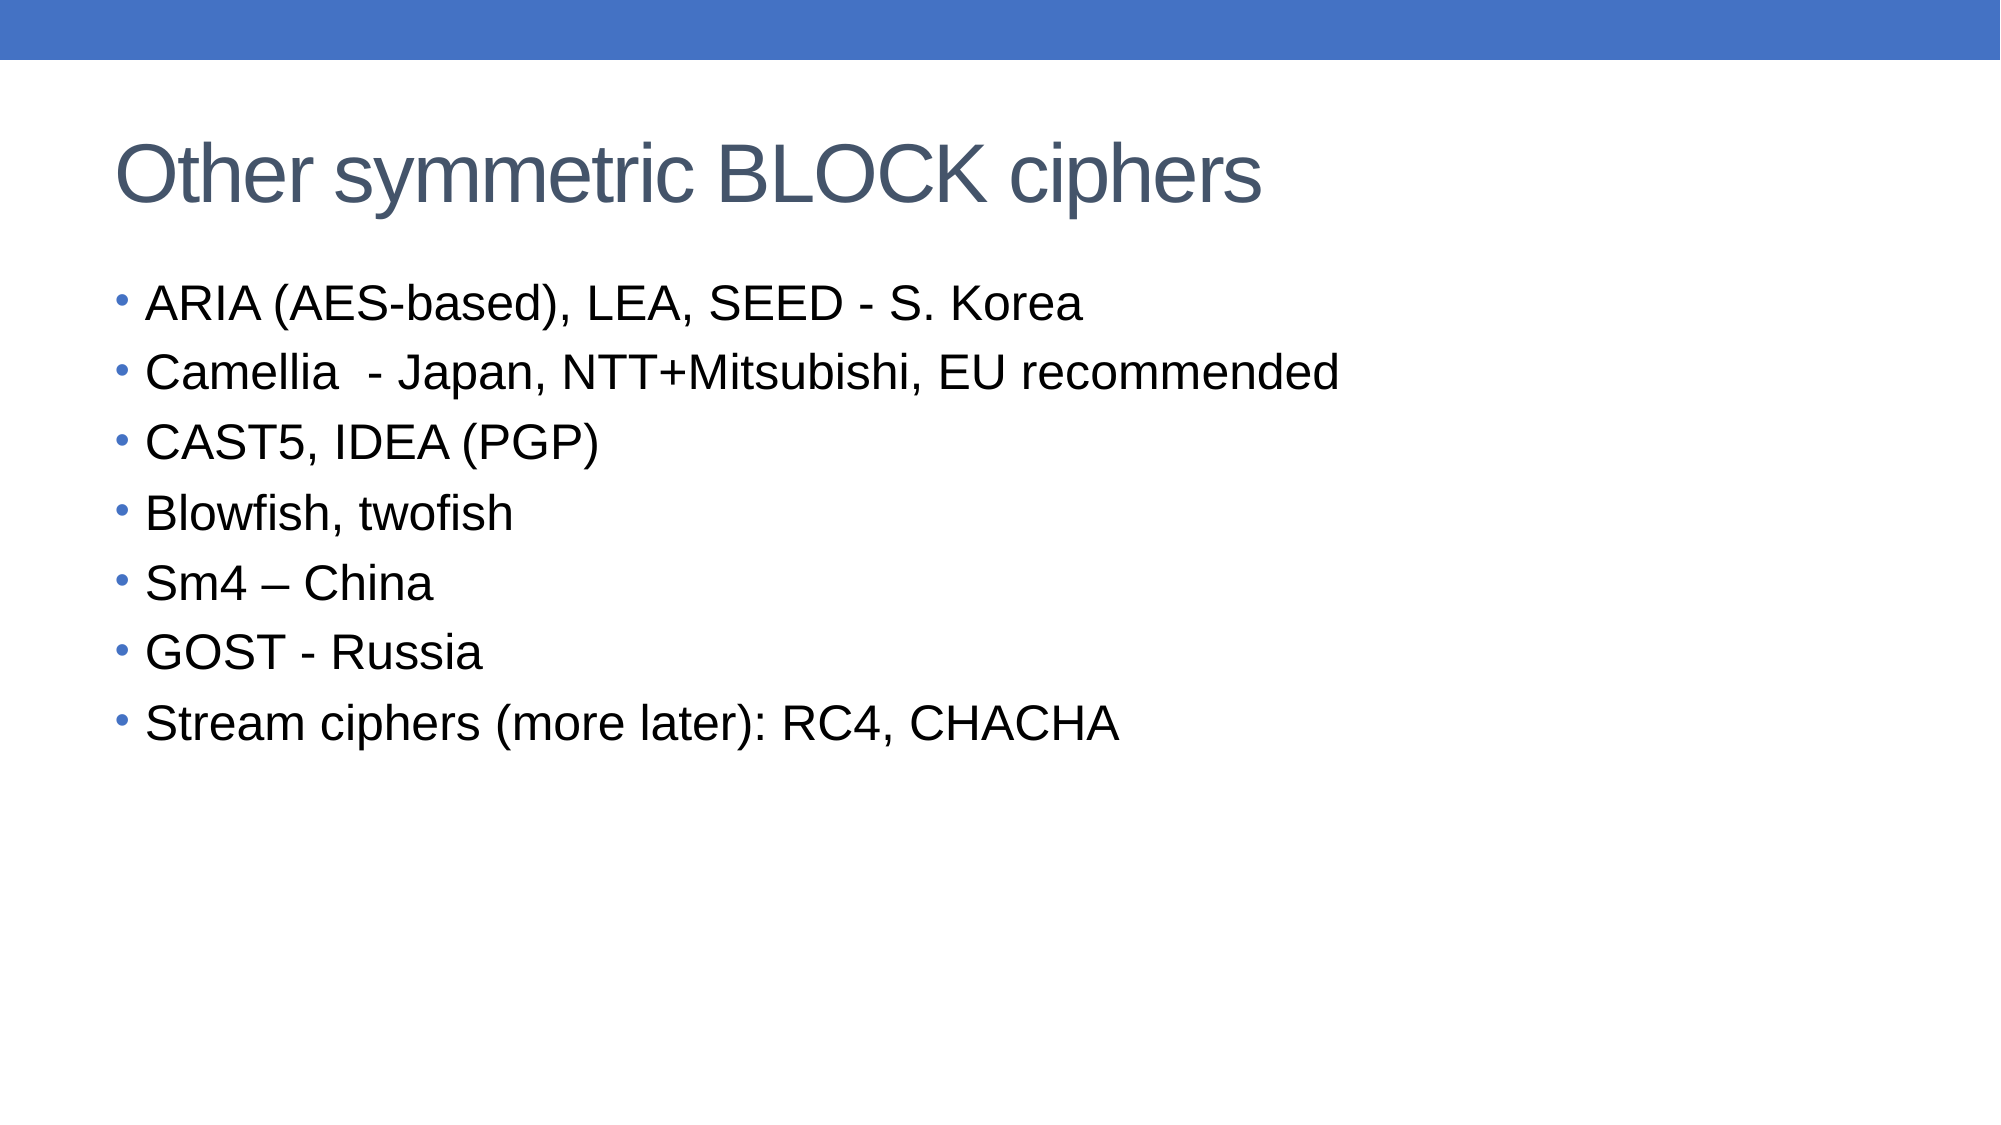

# Other symmetric BLOCK ciphers
ARIA (AES-based), LEA, SEED - S. Korea
Camellia  - Japan, NTT+Mitsubishi, EU recommended
CAST5, IDEA (PGP)
Blowfish, twofish
Sm4 – China
GOST - Russia
Stream ciphers (more later): RC4, CHACHA